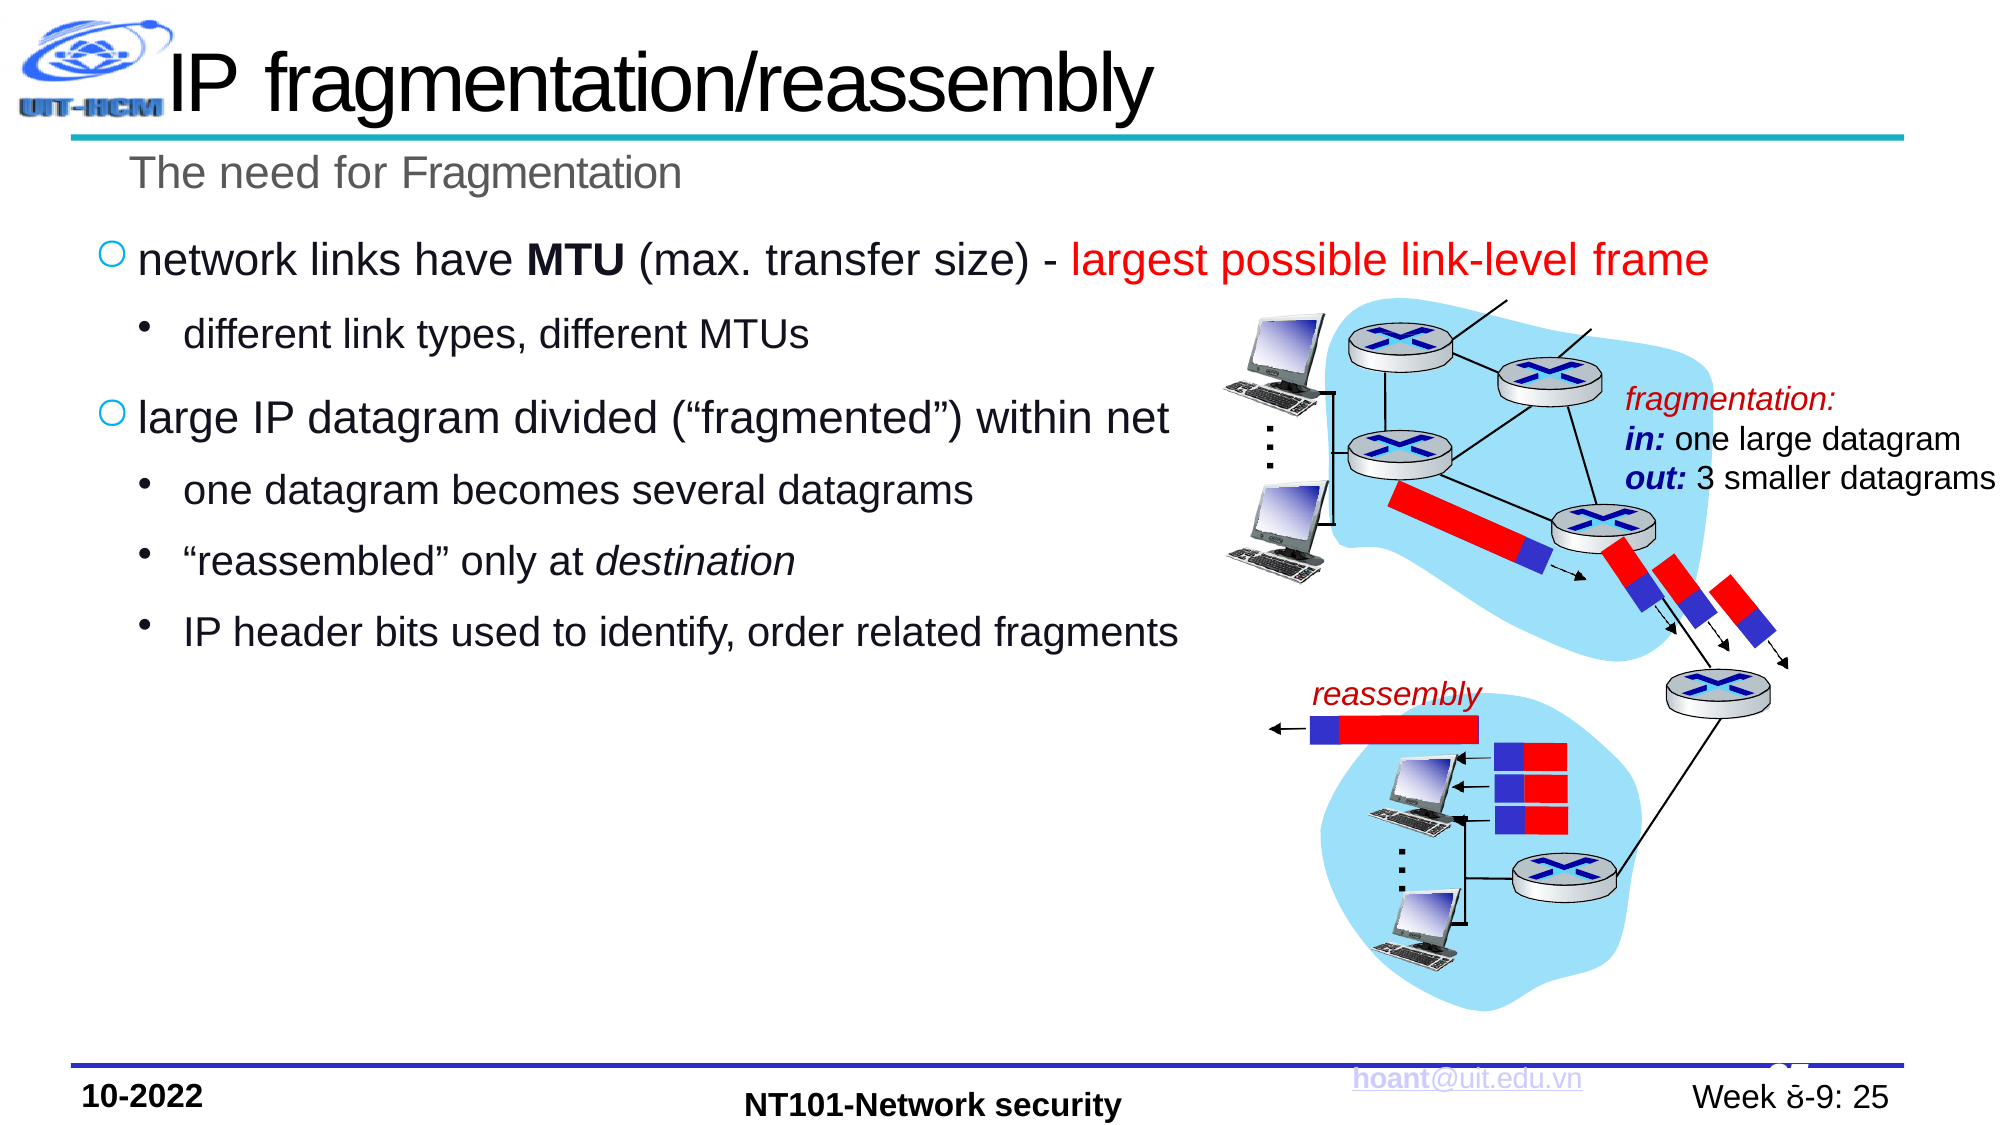

# IP fragmentation/reassembly
The need for Fragmentation
network links have MTU (max. transfer size) - largest possible link-level frame
different link types, different MTUs

fragmentation:
in: one large datagram
out: 3 smaller datagrams
large IP datagram divided (“fragmented”) within net

…

one datagram becomes several datagrams
“reassembled” only at destination
IP header bits used to identify, order related fragments

reassembly

…

25
hoant@uit.edu.vn